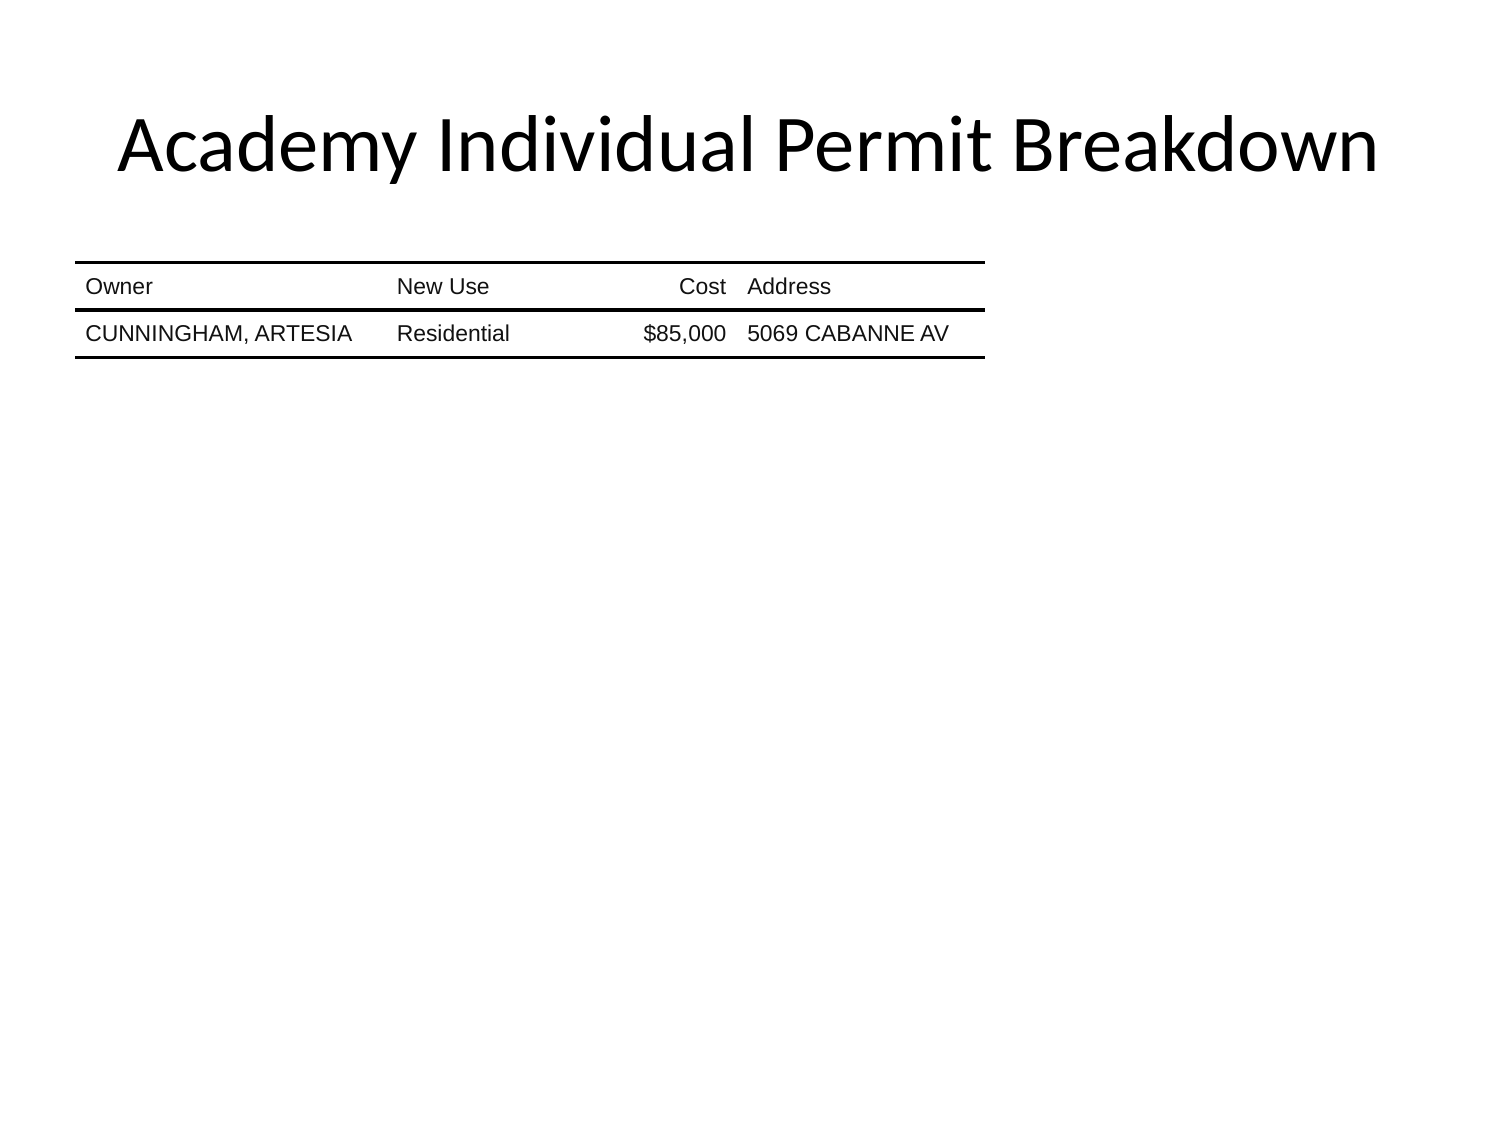

# Academy Individual Permit Breakdown
| Owner | New Use | Cost | Address |
| --- | --- | --- | --- |
| CUNNINGHAM, ARTESIA | Residential | $85,000 | 5069 CABANNE AV |